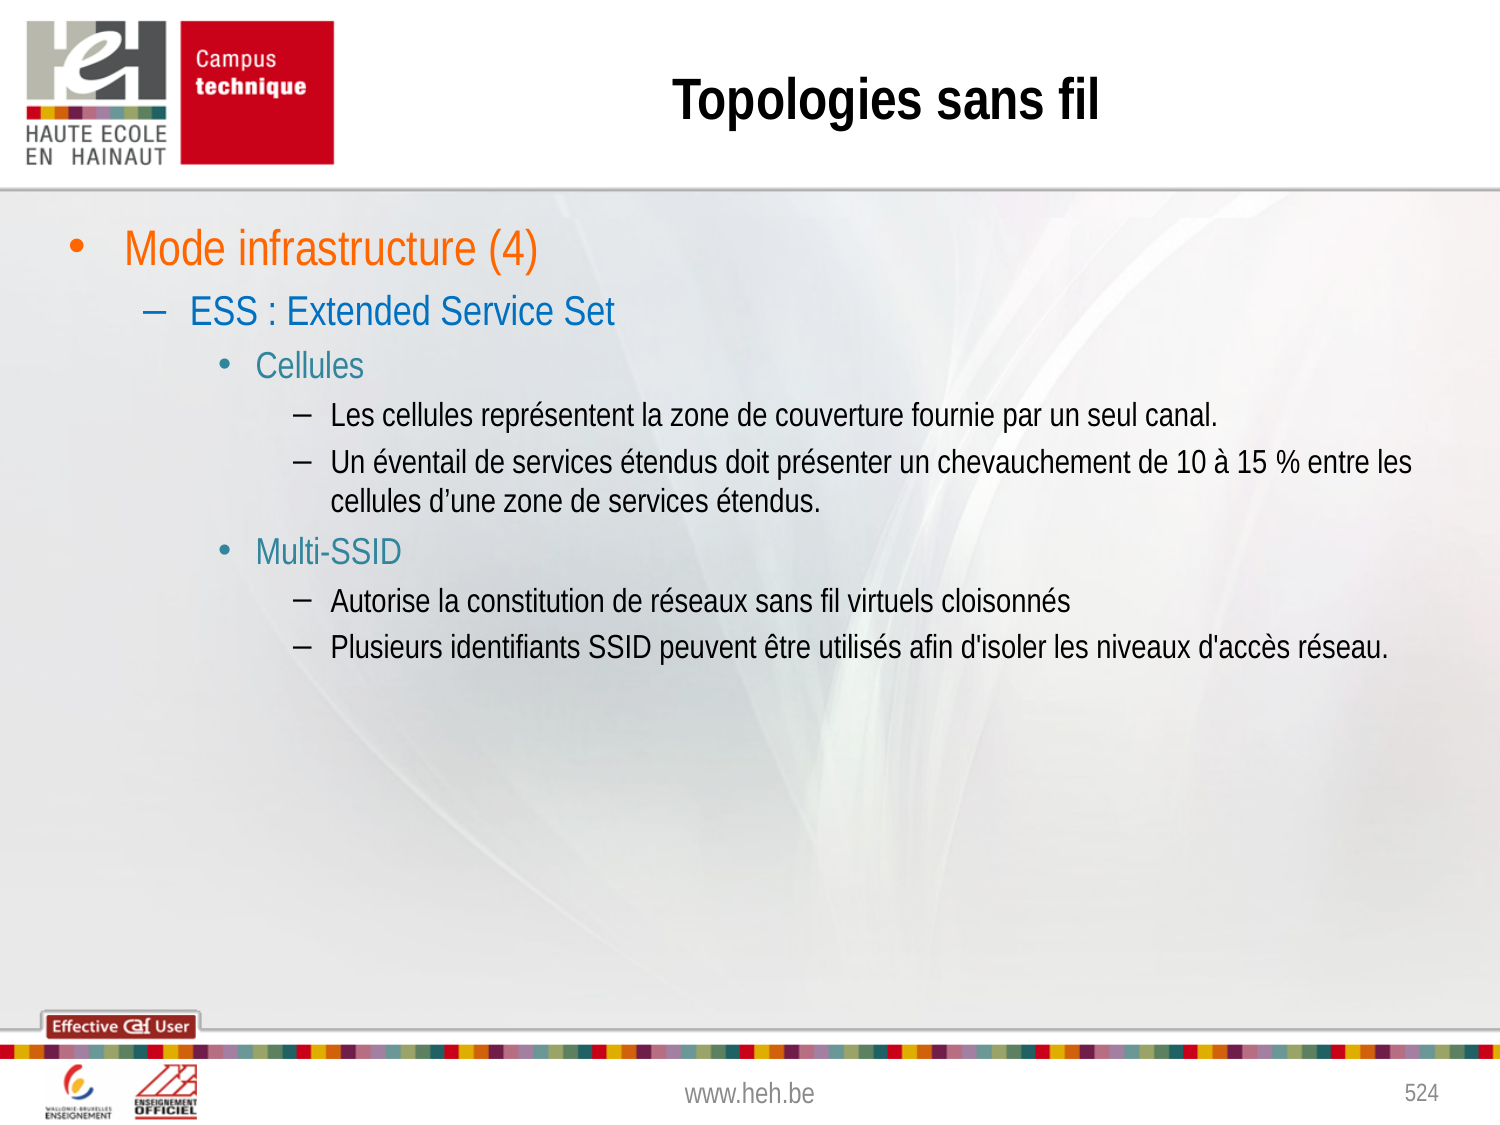

# Topologies sans fil
Mode infrastructure (4)
ESS : Extended Service Set
Cellules
Les cellules représentent la zone de couverture fournie par un seul canal.
Un éventail de services étendus doit présenter un chevauchement de 10 à 15 % entre les cellules d’une zone de services étendus.
Multi-SSID
Autorise la constitution de réseaux sans fil virtuels cloisonnés
Plusieurs identifiants SSID peuvent être utilisés afin d'isoler les niveaux d'accès réseau.
www.heh.be
524